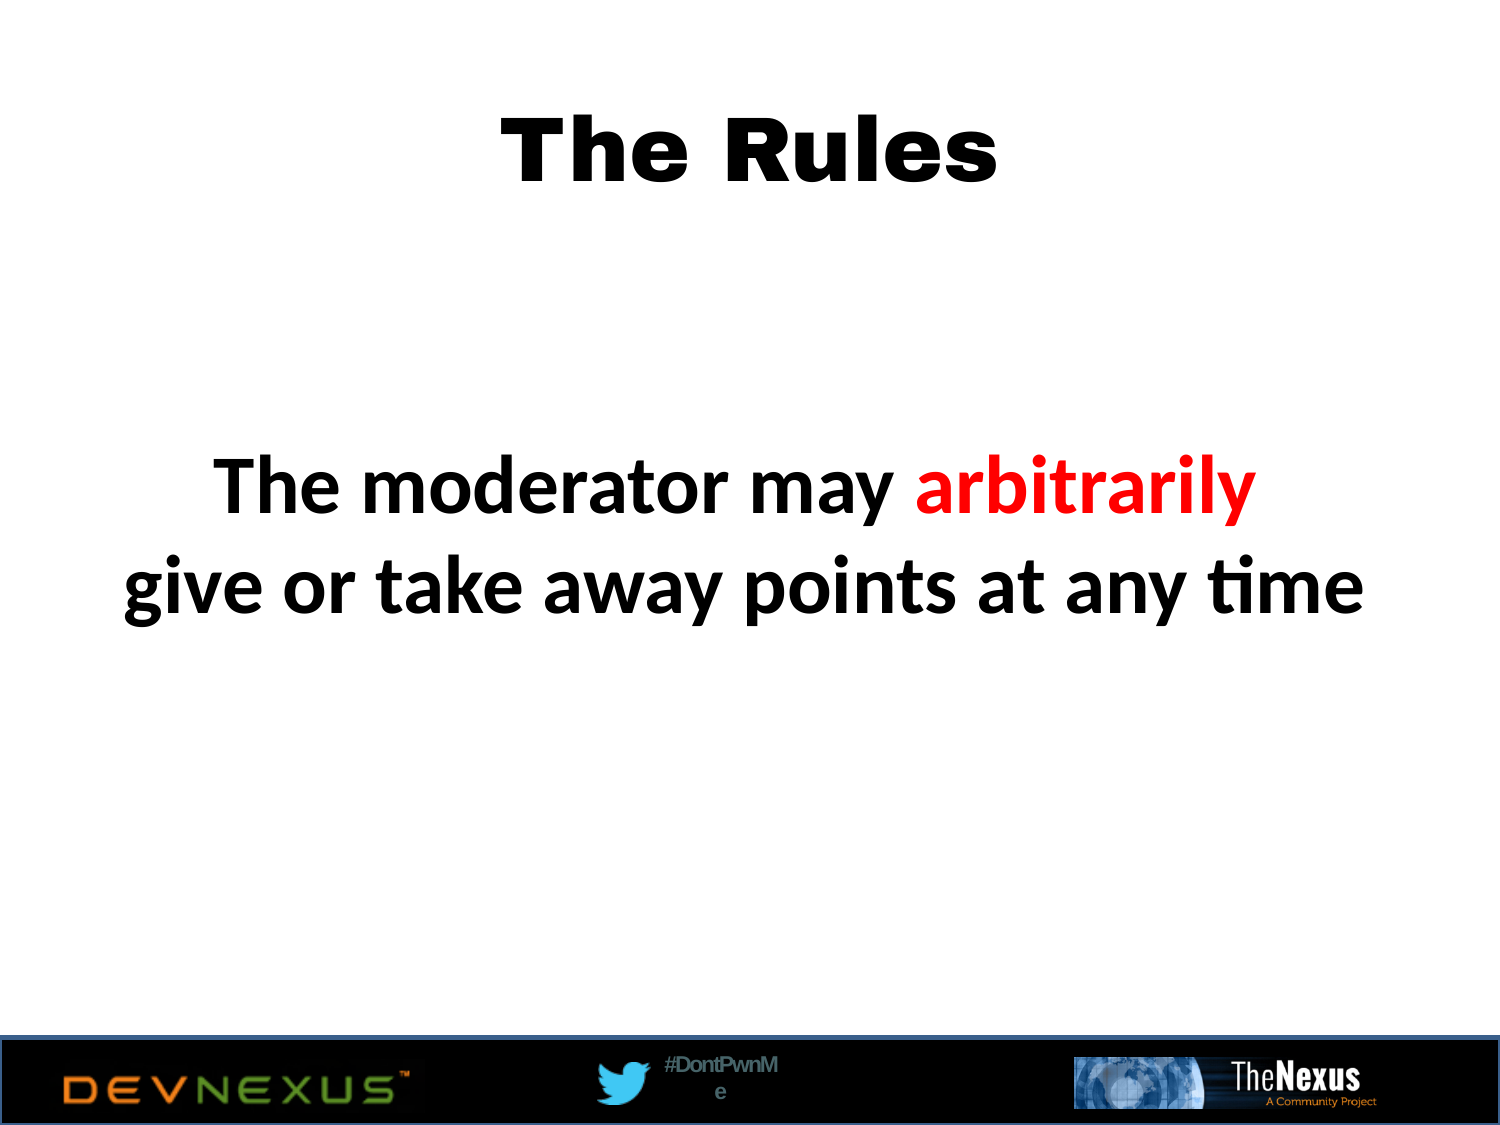

The Rules
The moderator may arbitrarily
give or take away points at any time